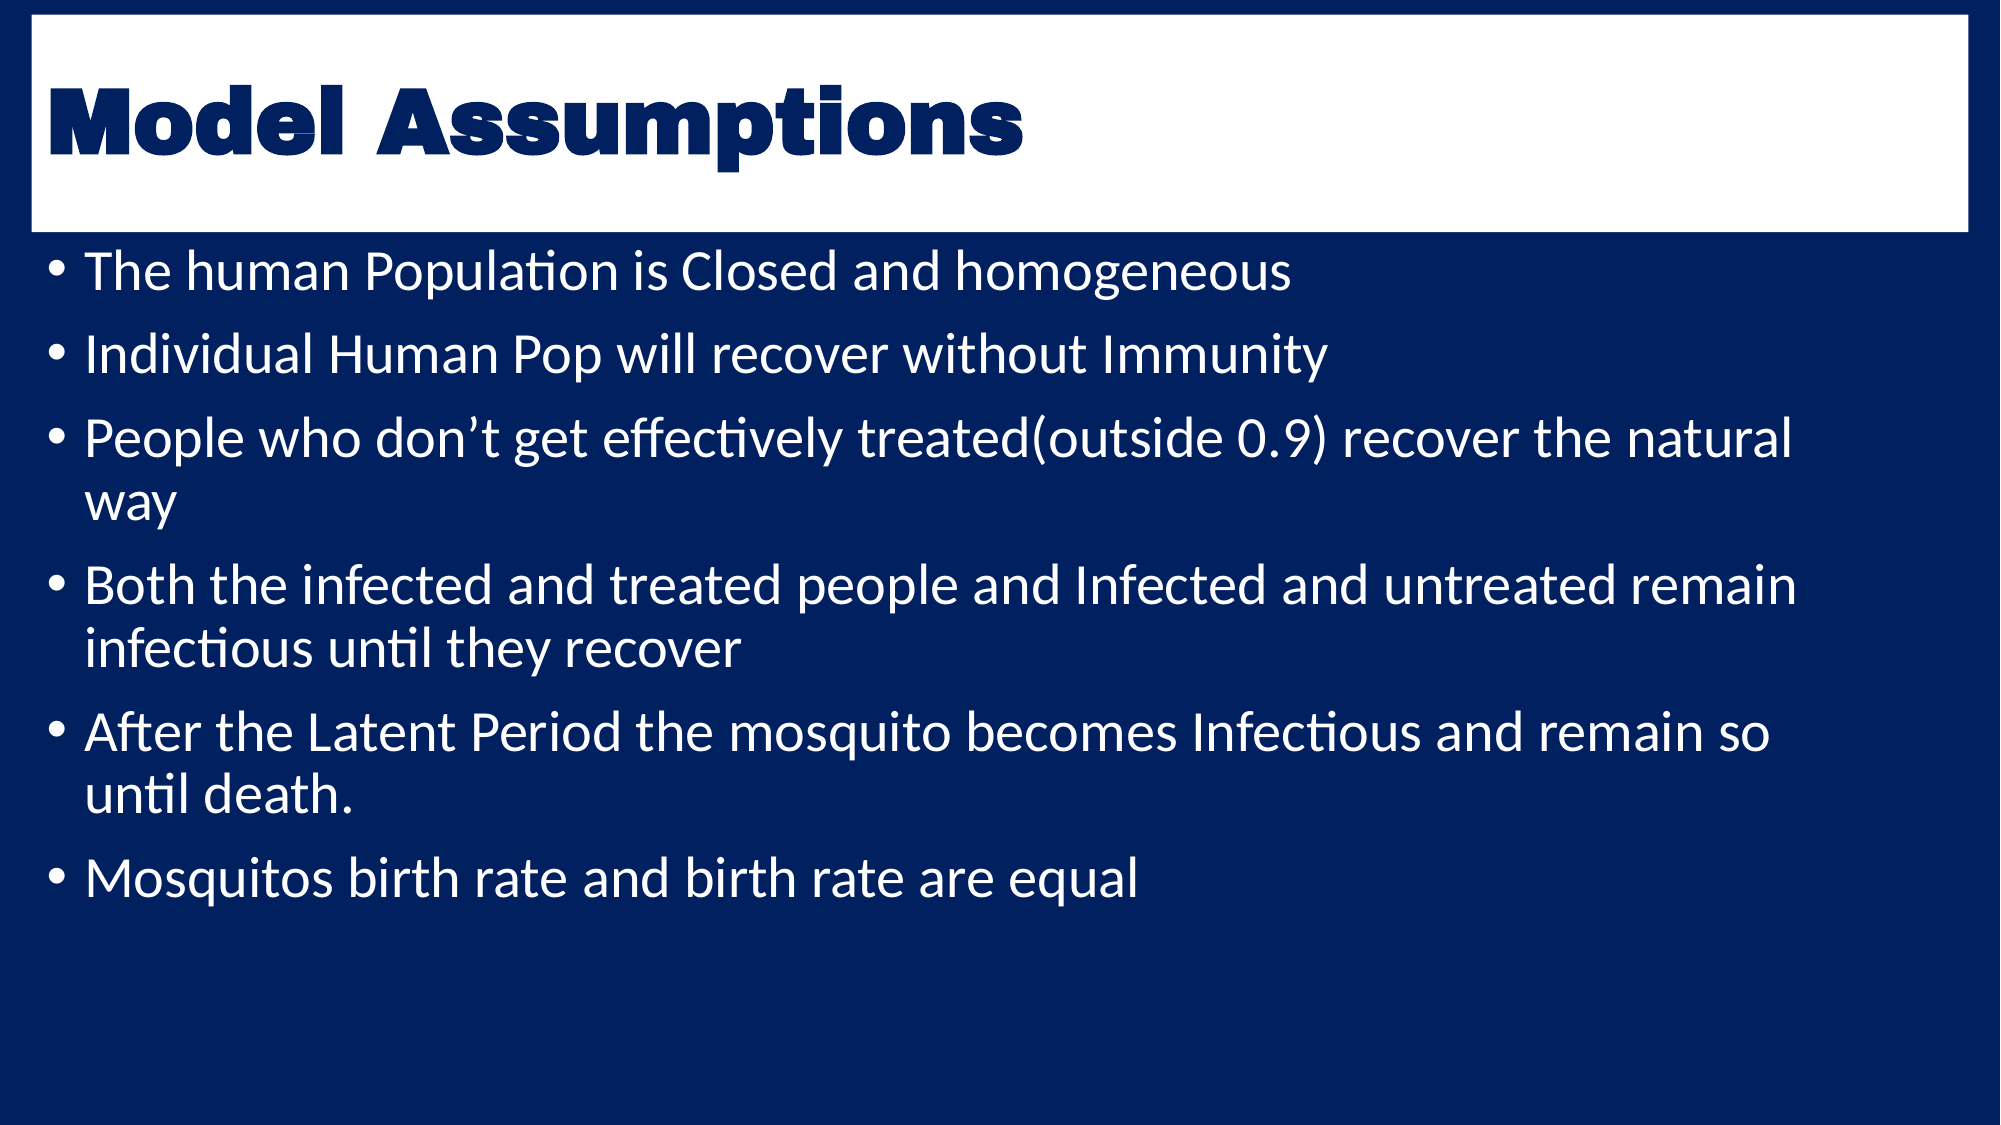

# Model Assumptions
The human Population is Closed and homogeneous
Individual Human Pop will recover without Immunity
People who don’t get effectively treated(outside 0.9) recover the natural way
Both the infected and treated people and Infected and untreated remain infectious until they recover
After the Latent Period the mosquito becomes Infectious and remain so until death.
Mosquitos birth rate and birth rate are equal